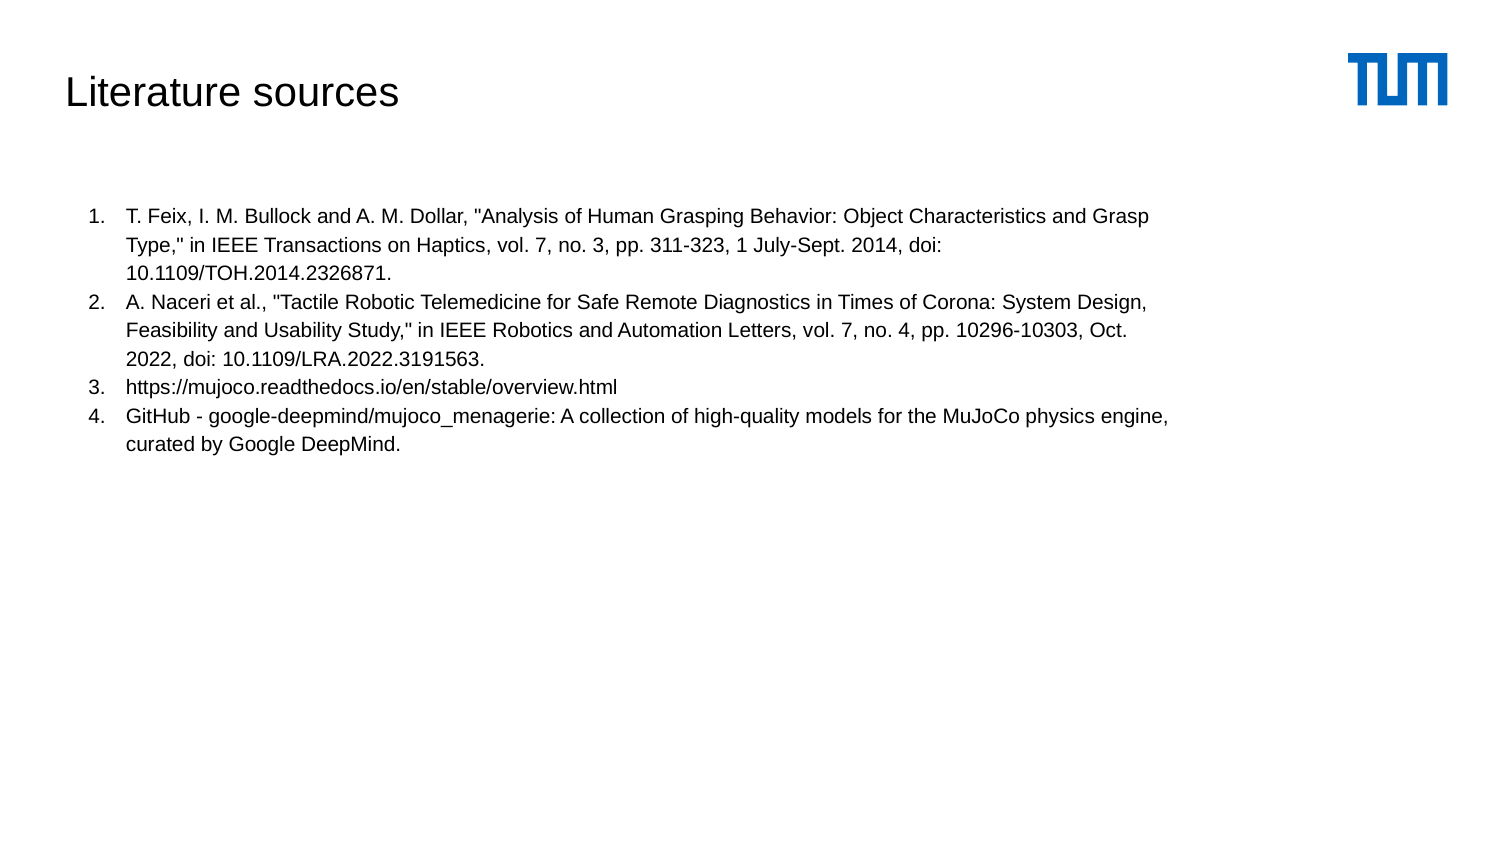

# Literature sources
T. Feix, I. M. Bullock and A. M. Dollar, "Analysis of Human Grasping Behavior: Object Characteristics and Grasp Type," in IEEE Transactions on Haptics, vol. 7, no. 3, pp. 311-323, 1 July-Sept. 2014, doi: 10.1109/TOH.2014.2326871.
A. Naceri et al., "Tactile Robotic Telemedicine for Safe Remote Diagnostics in Times of Corona: System Design, Feasibility and Usability Study," in IEEE Robotics and Automation Letters, vol. 7, no. 4, pp. 10296-10303, Oct. 2022, doi: 10.1109/LRA.2022.3191563.
https://mujoco.readthedocs.io/en/stable/overview.html
GitHub - google-deepmind/mujoco_menagerie: A collection of high-quality models for the MuJoCo physics engine, curated by Google DeepMind.